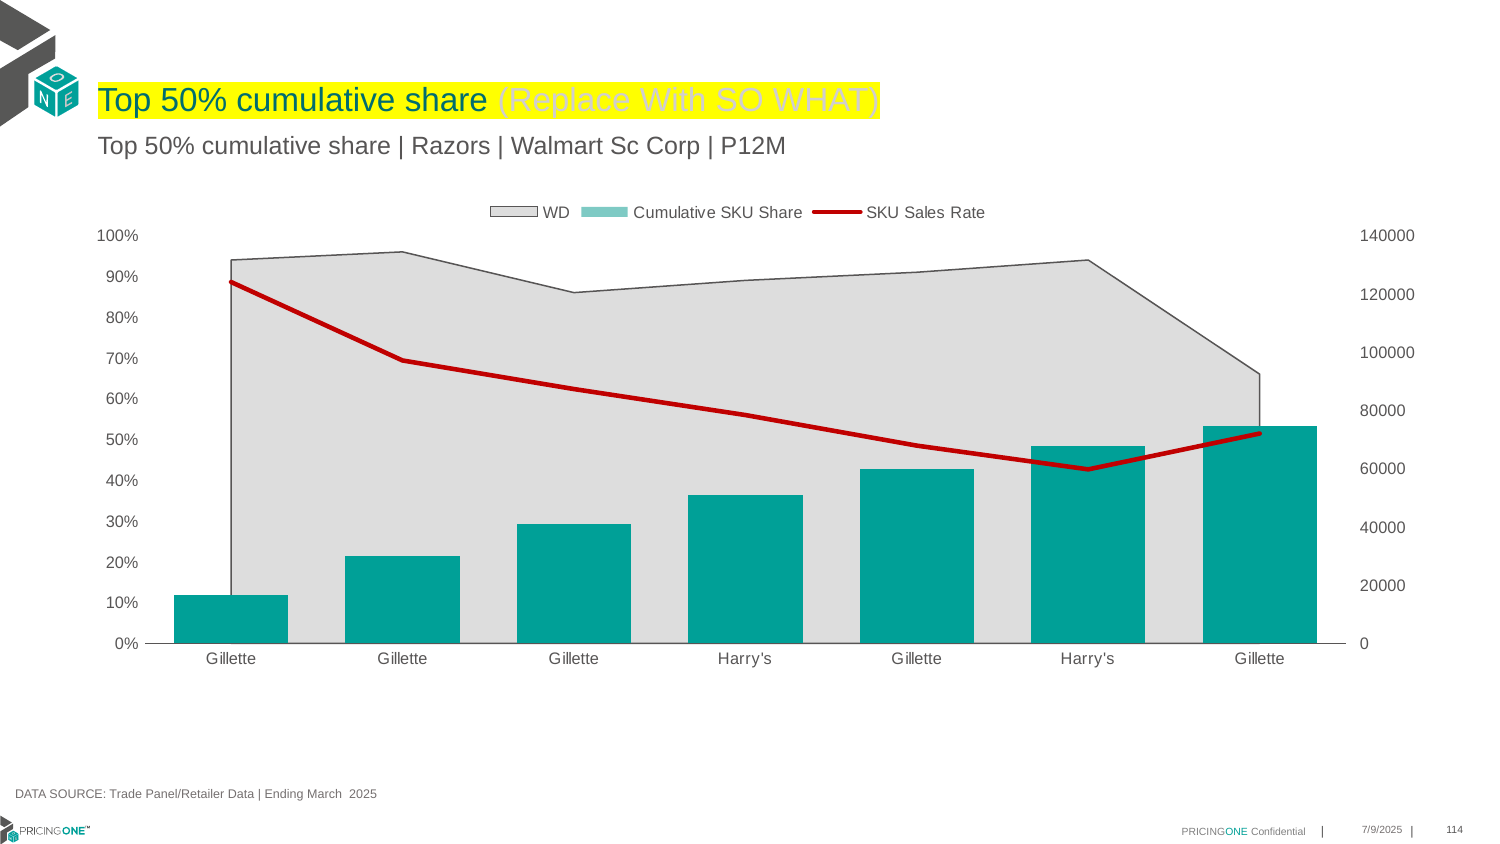

# Top 50% cumulative share (Replace With SO WHAT)
Top 50% cumulative share | Razors | Walmart Sc Corp | P12M

### Chart

| Category | WD | Cumulative SKU Share | SKU Sales Rate |
|---|---|---|---|
| Gillette | 0.94 | 0.11943392370361504 | 124054.03191489361 |
| Gillette | 0.96 | 0.21490457262394724 | 97097.86458333333 |
| Gillette | 0.86 | 0.29180388945342195 | 87304.18604651163 |
| Harry's | 0.89 | 0.36325092738620257 | 78380.0 |
| Gillette | 0.91 | 0.4265073691184209 | 67869.46153846153 |
| Harry's | 0.94 | 0.4840092159224733 | 59726.21276595745 |
| Gillette | 0.66 | 0.5326957394650949 | 72023.77272727272 |
DATA SOURCE: Trade Panel/Retailer Data | Ending March  2025

7/9/2025
114